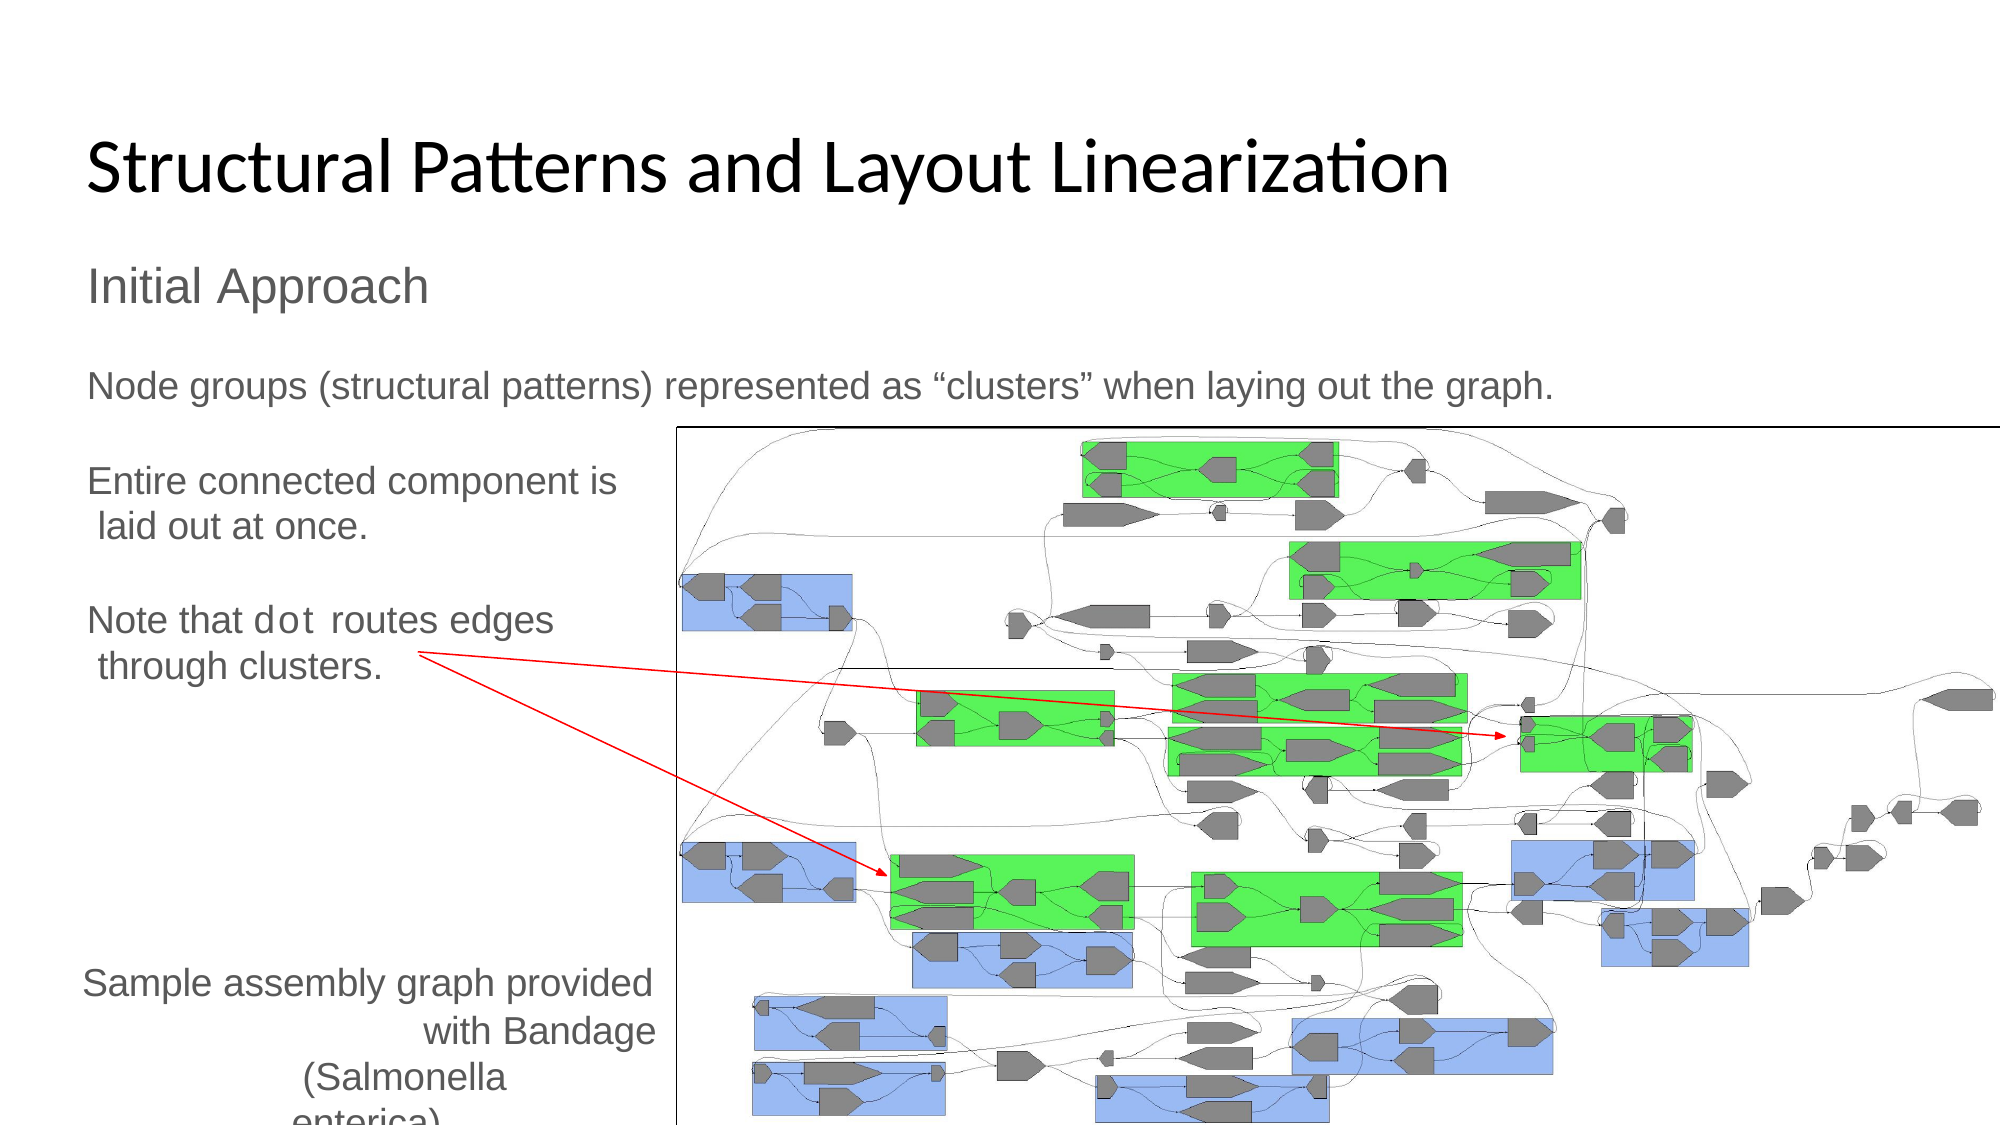

# Structural Patterns and Layout Linearization
Initial Approach
Node groups (structural patterns) represented as “clusters” when laying out the graph.

Entire connected component is  laid out at once.

Note that dot routes edges  through clusters.

Sample assembly graph provided
with Bandage  (Salmonella enterica)